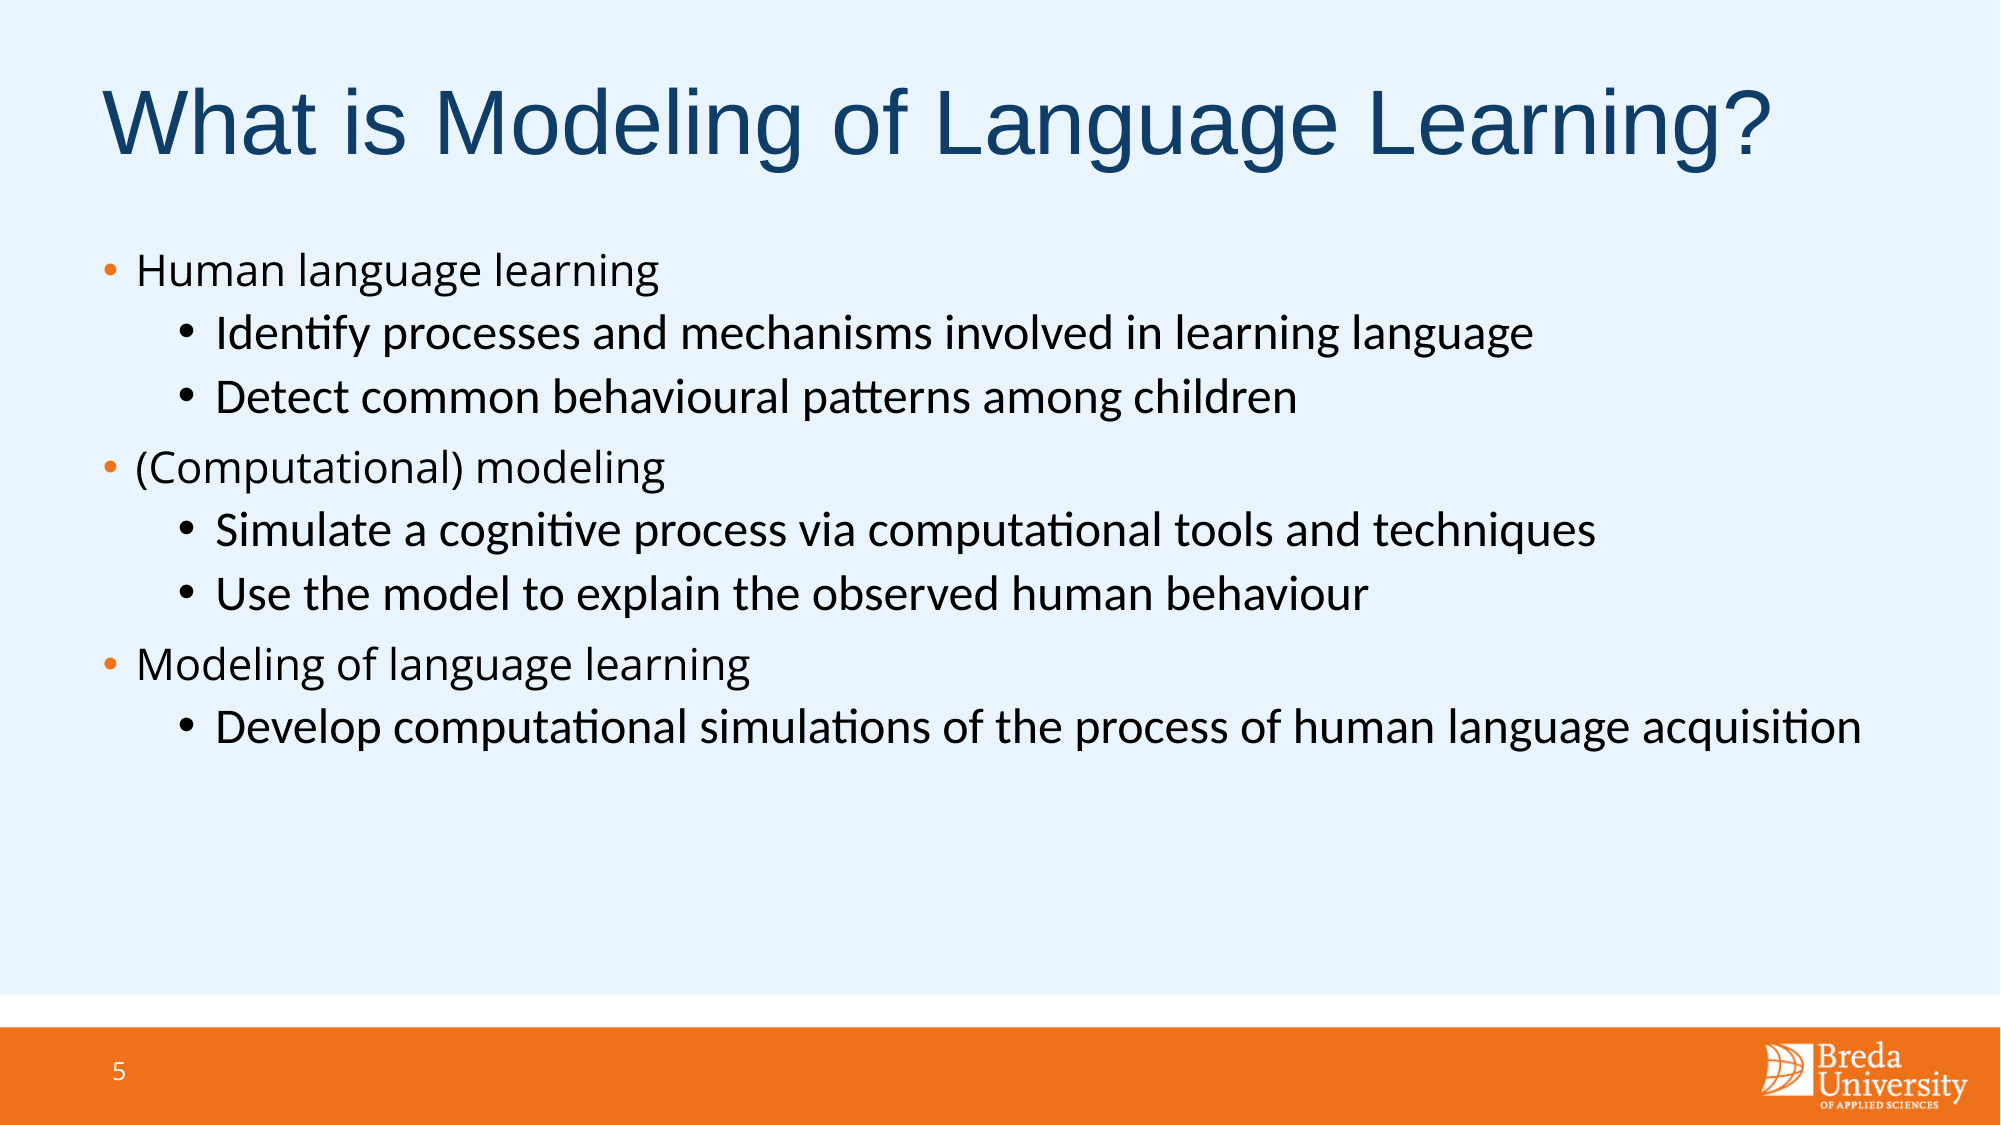

# What is Modeling of Language Learning?
Human language learning
Identify processes and mechanisms involved in learning language
Detect common behavioural patterns among children
(Computational) modeling
Simulate a cognitive process via computational tools and techniques
Use the model to explain the observed human behaviour
Modeling of language learning
Develop computational simulations of the process of human language acquisition
5